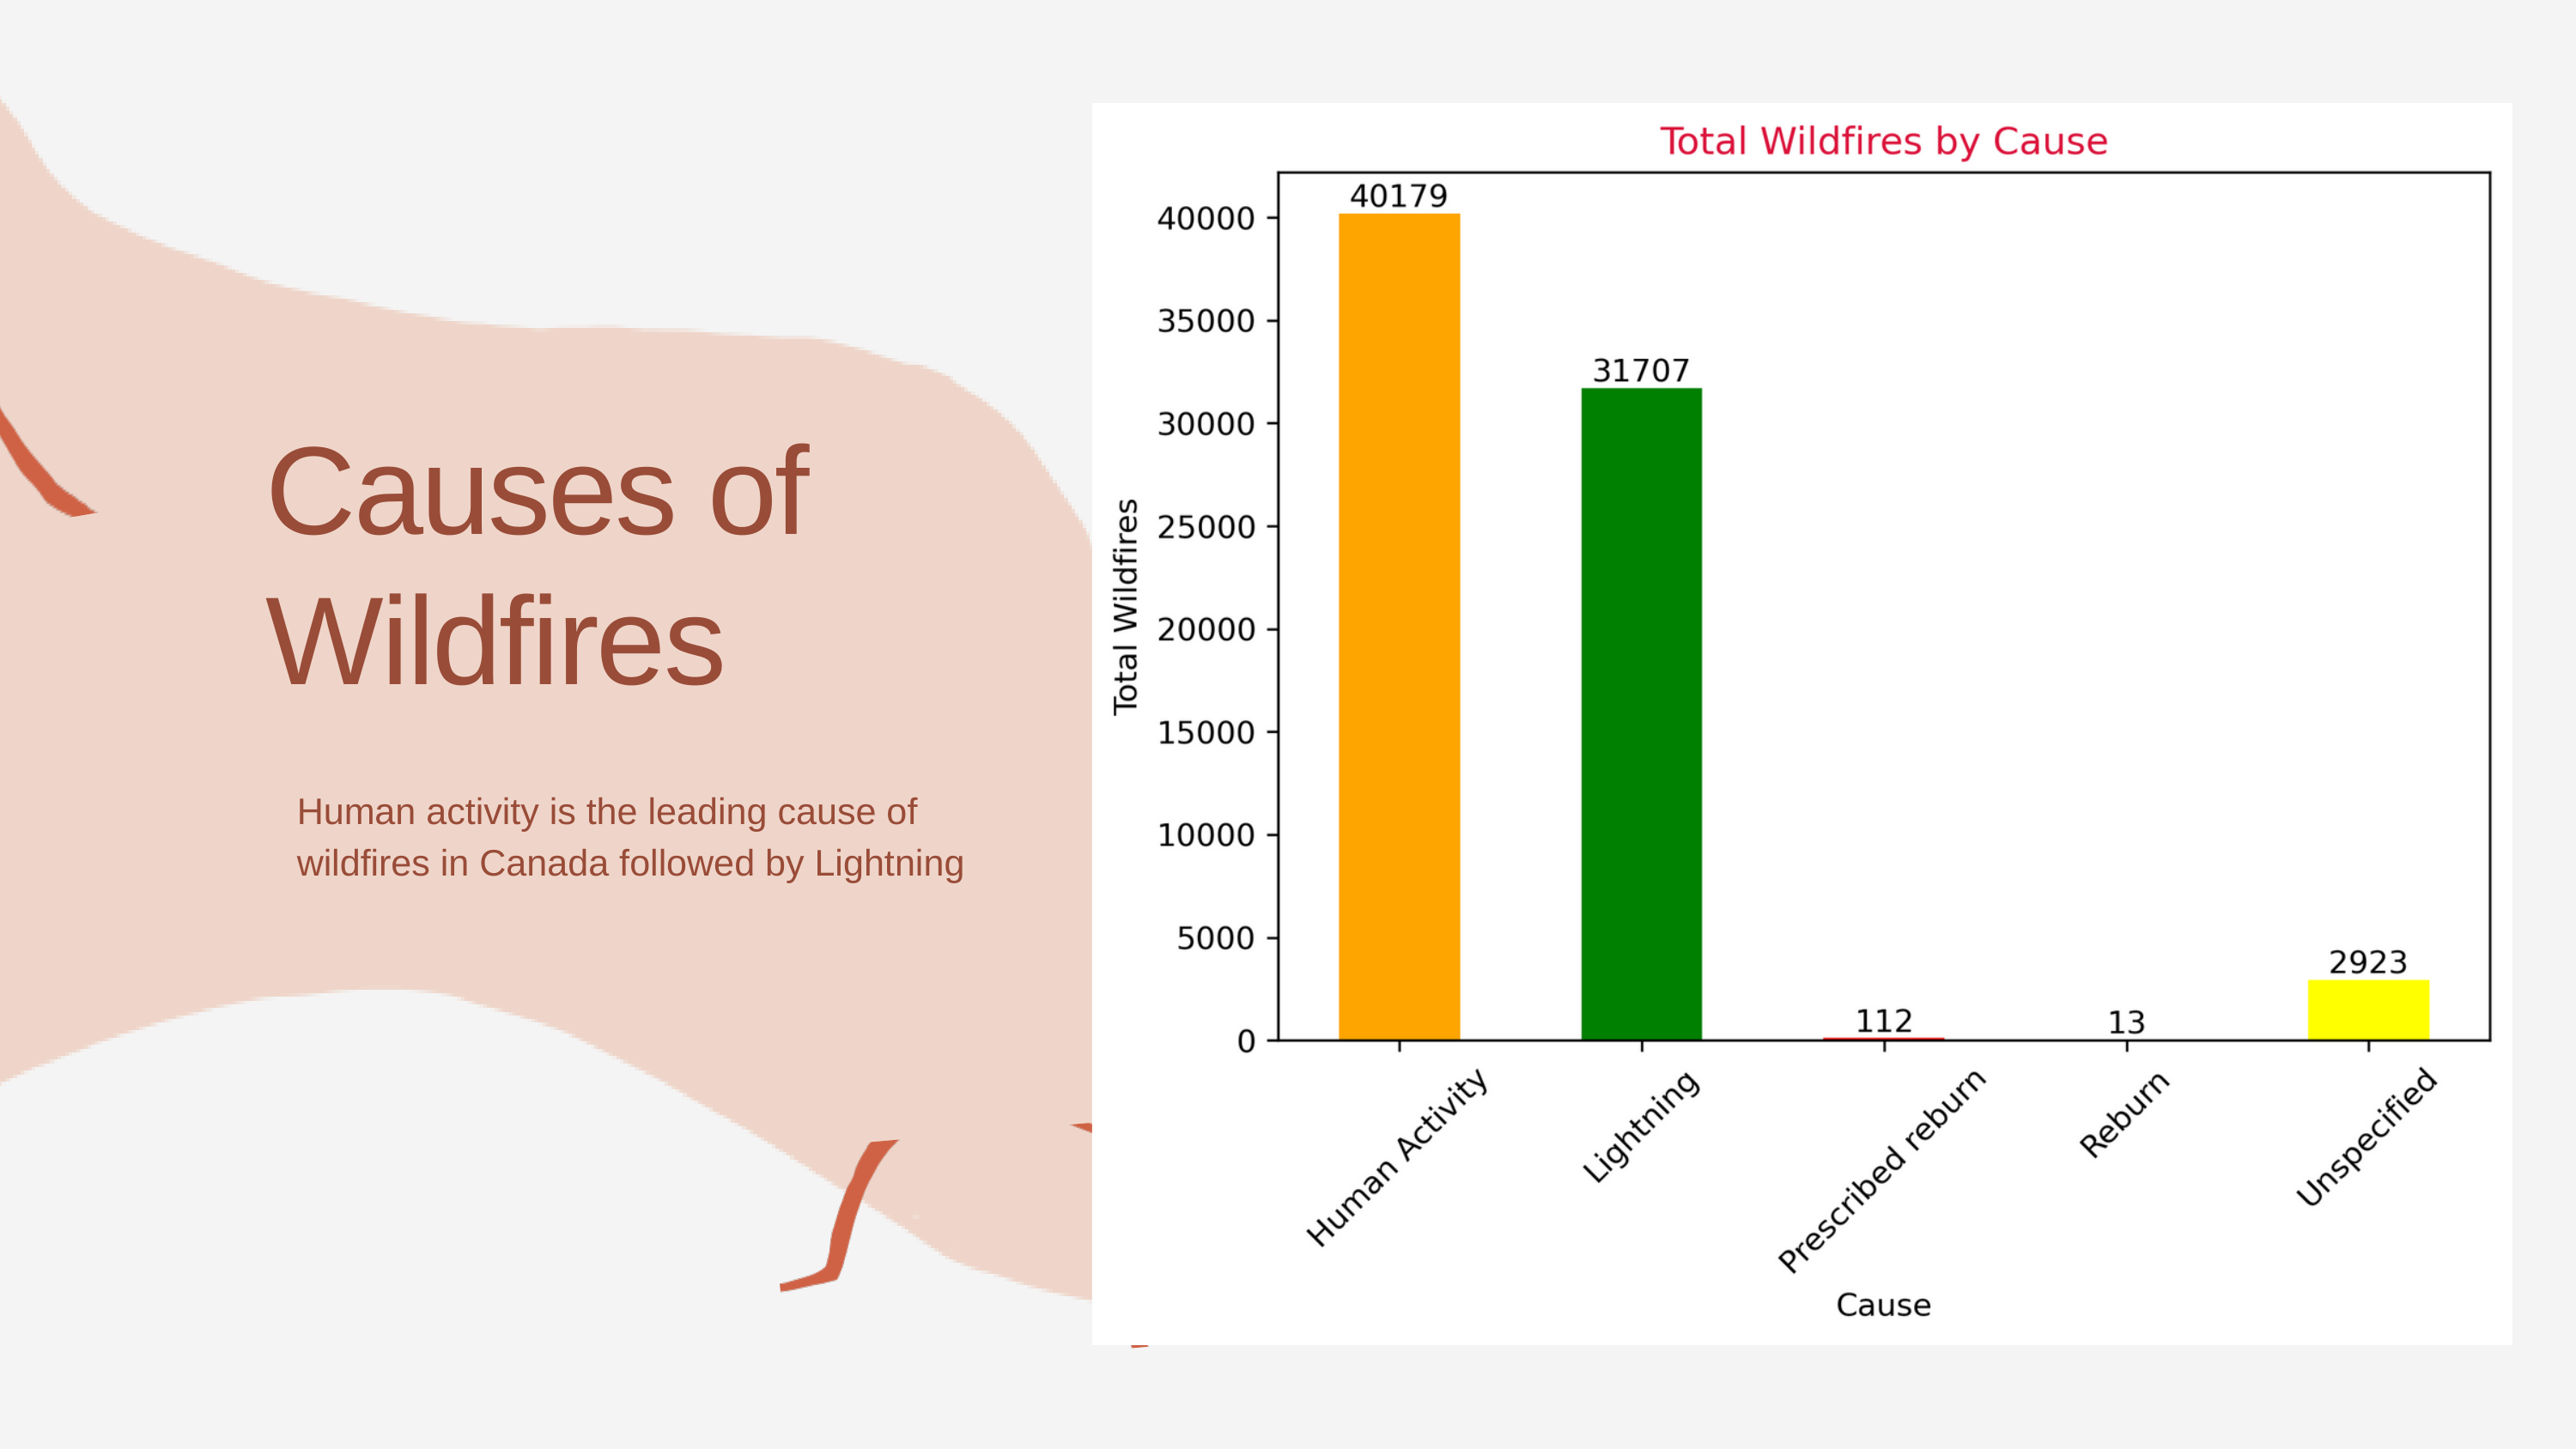

Causes of
Wildfires
Human activity is the leading cause of wildfires in Canada followed by Lightning